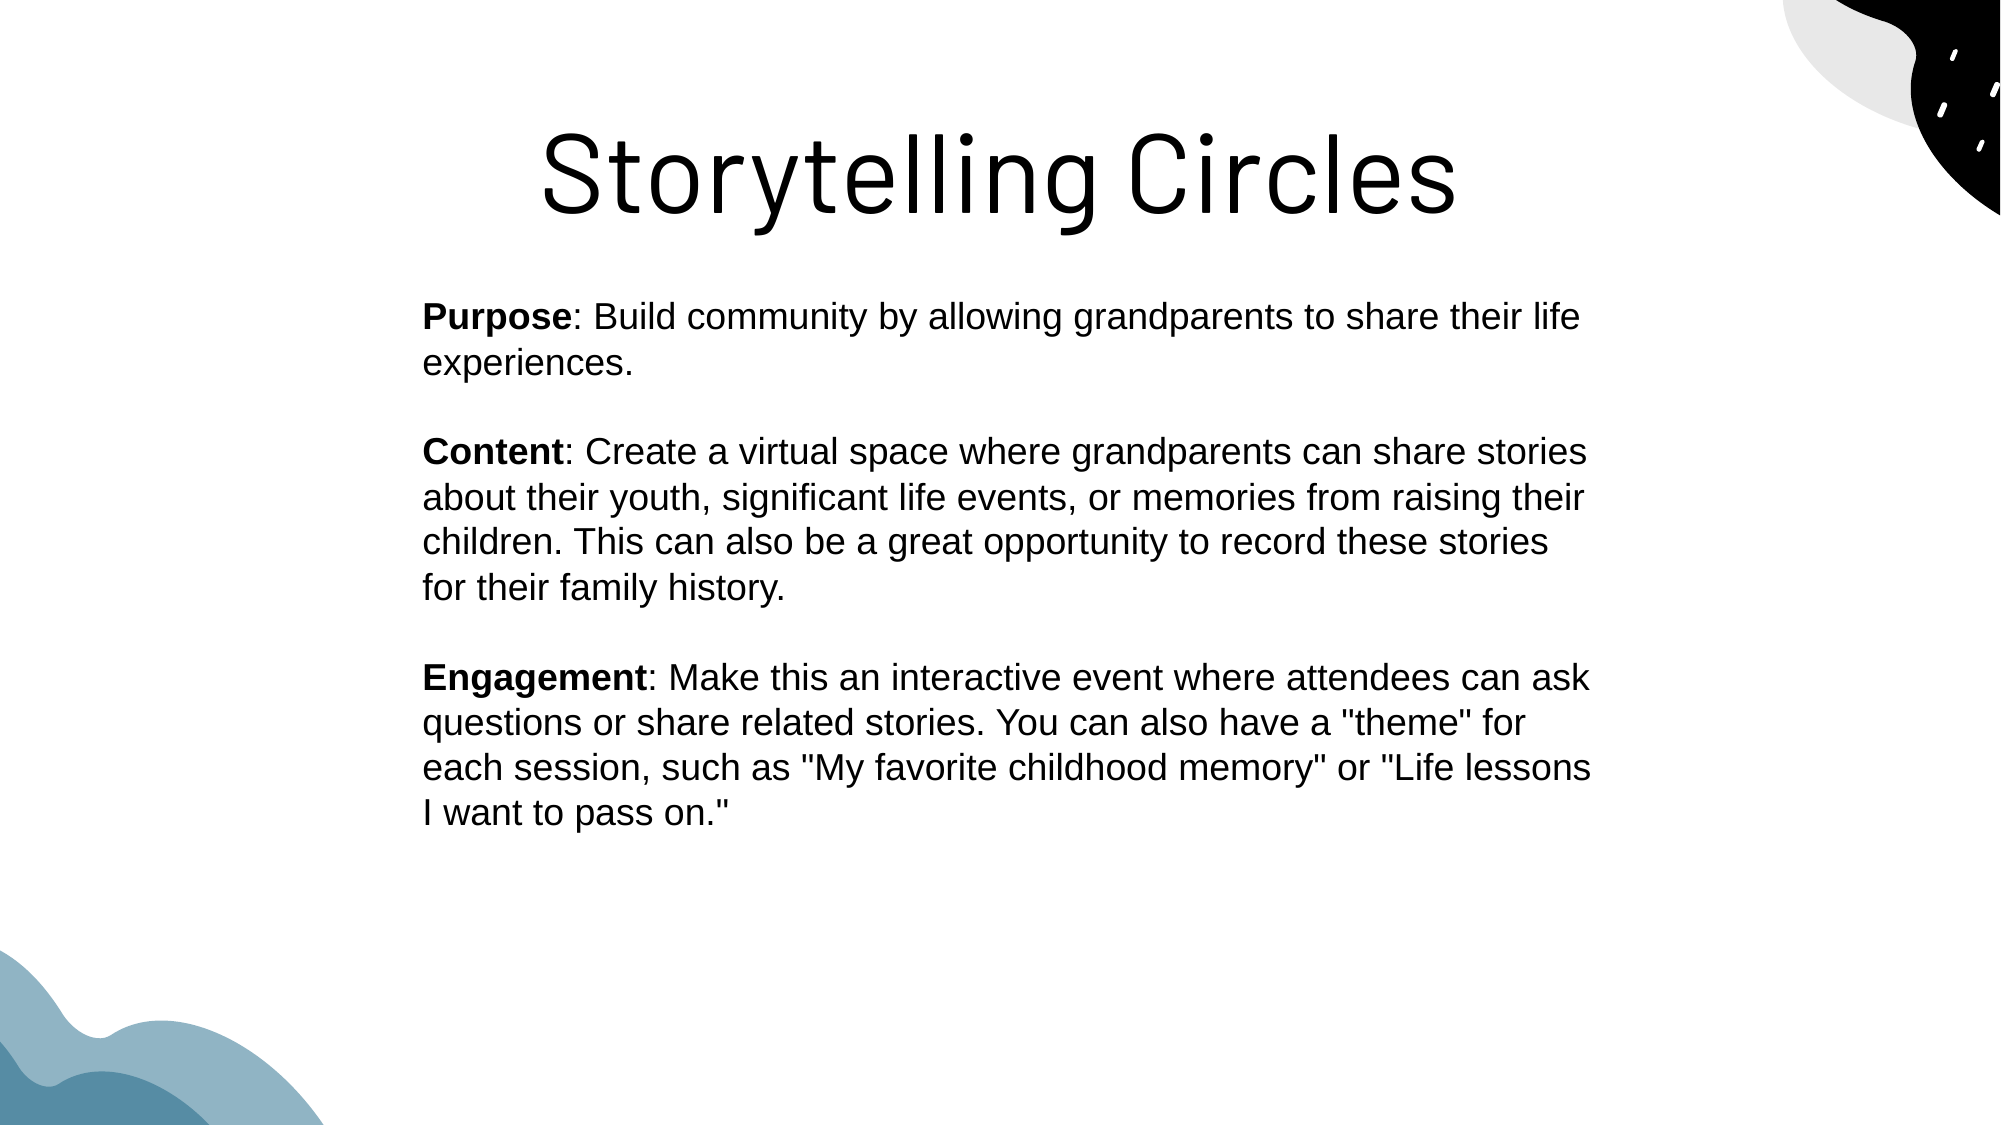

# Storytelling Circles
Purpose: Build community by allowing grandparents to share their life experiences.

Content: Create a virtual space where grandparents can share stories about their youth, significant life events, or memories from raising their children. This can also be a great opportunity to record these stories for their family history.

Engagement: Make this an interactive event where attendees can ask questions or share related stories. You can also have a "theme" for each session, such as "My favorite childhood memory" or "Life lessons I want to pass on."